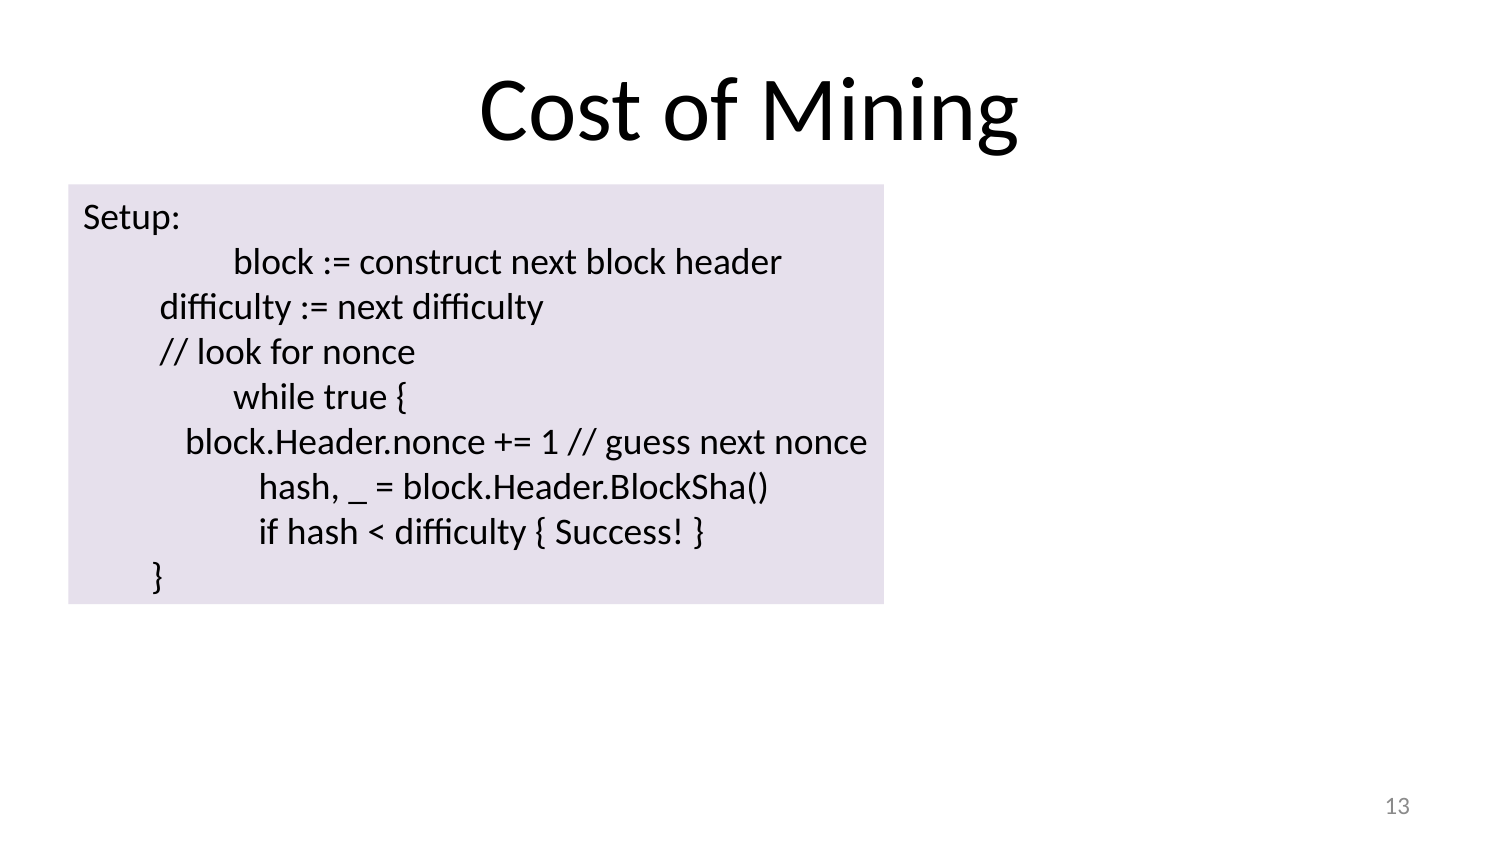

# Cost of Mining
Setup:
	block := construct next block header
         difficulty := next difficulty
         // look for nonce
	while true {
            block.Header.nonce += 1 // guess next nonce
  	   hash, _ = block.Header.BlockSha()
	   if hash < difficulty { Success! }
        }
13